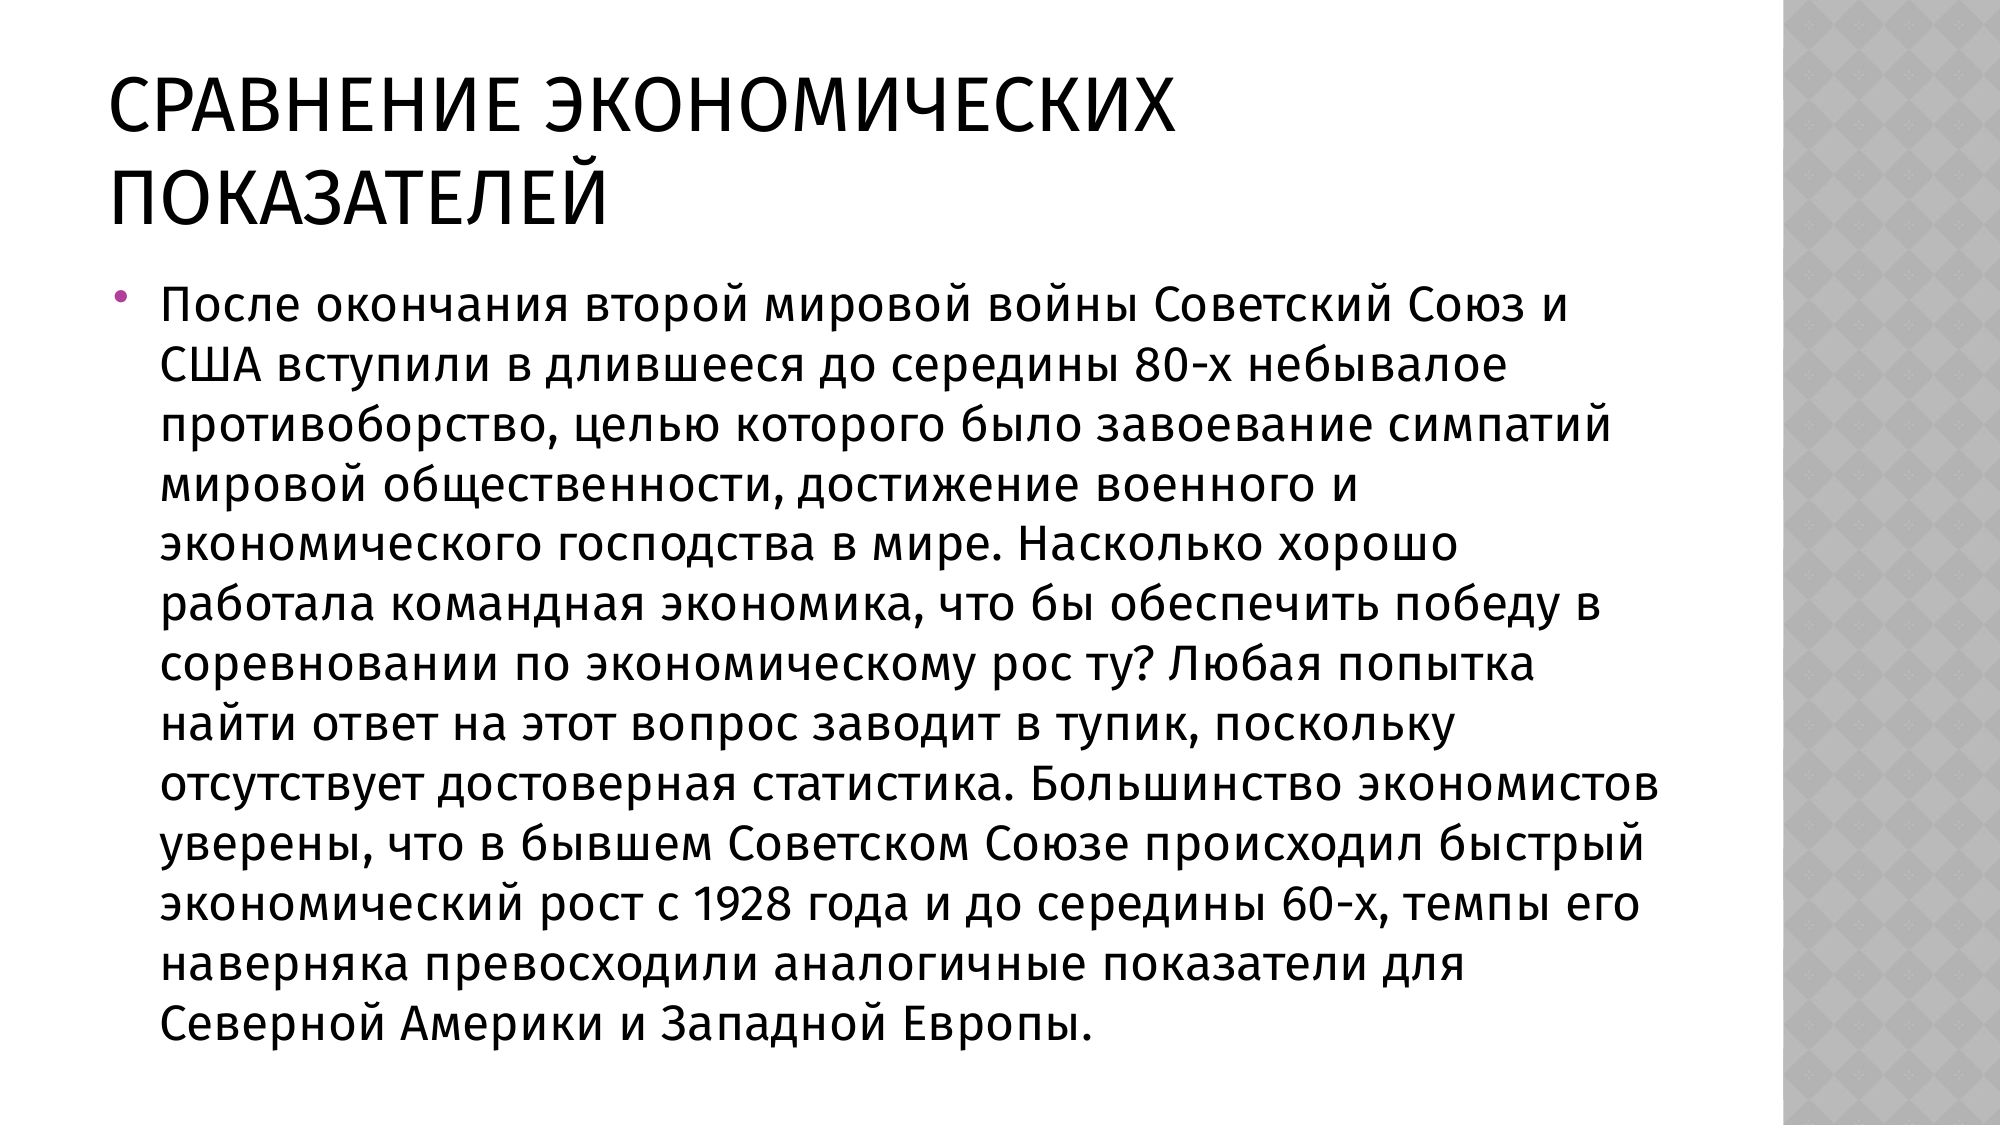

# Сравнение экономических показателей
После окончания второй мировой войны Советский Союз и США вступили в длившееся до середины 80-х небывалое противоборство, целью которого было завоевание симпатий мировой общественности, достижение военного и экономического господства в мире. Насколько хорошо работала командная экономика, что бы обеспечить победу в соревновании по экономическому рос ту? Любая попытка найти ответ на этот вопрос заводит в тупик, поскольку отсутствует достоверная статистика. Большинство экономистов уверены, что в бывшем Советском Союзе происходил быстрый экономический рост с 1928 года и до середины 60-х, темпы его наверняка превосходили аналогичные показатели для Северной Америки и Западной Европы.